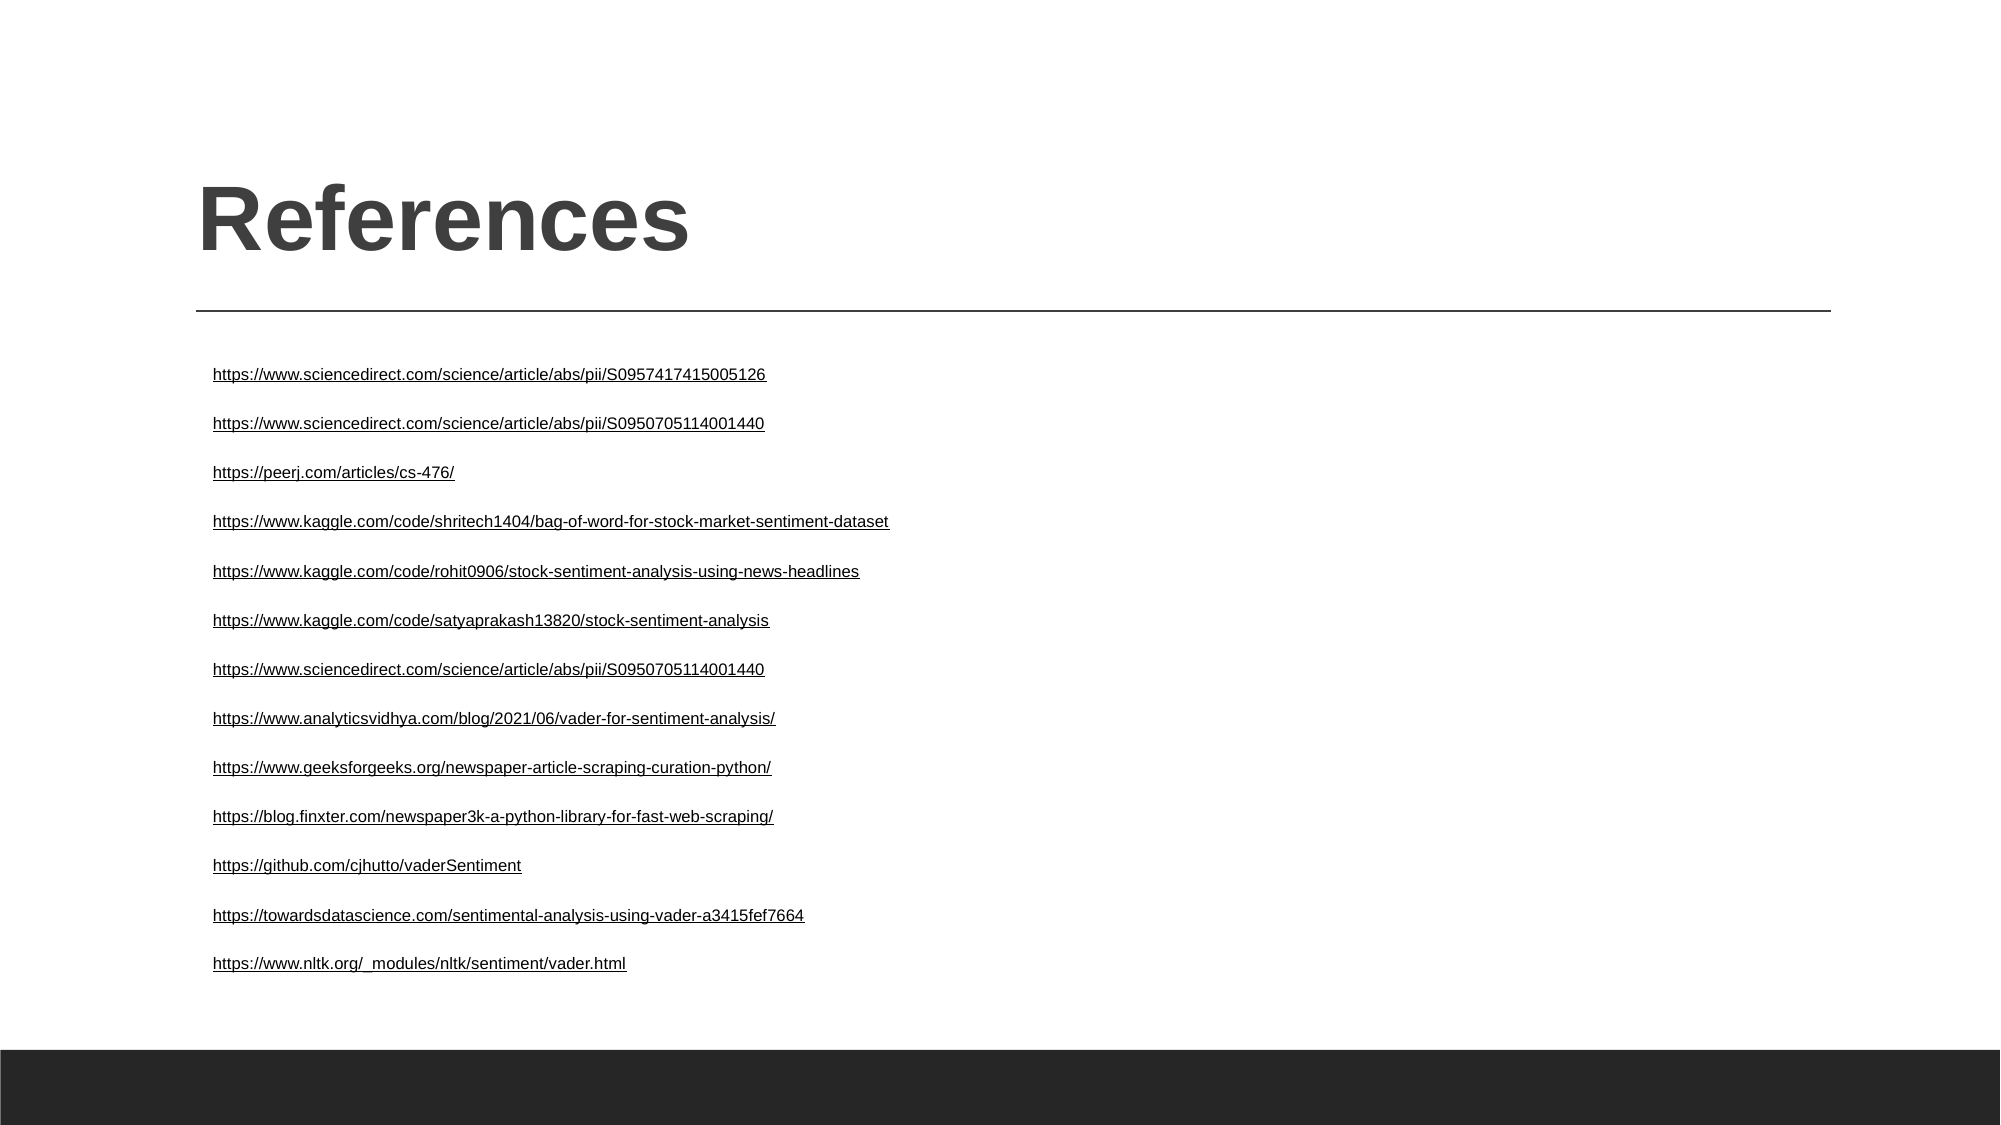

# References
https://www.sciencedirect.com/science/article/abs/pii/S0957417415005126
https://www.sciencedirect.com/science/article/abs/pii/S0950705114001440
https://peerj.com/articles/cs-476/
https://www.kaggle.com/code/shritech1404/bag-of-word-for-stock-market-sentiment-dataset
https://www.kaggle.com/code/rohit0906/stock-sentiment-analysis-using-news-headlines
https://www.kaggle.com/code/satyaprakash13820/stock-sentiment-analysis
https://www.sciencedirect.com/science/article/abs/pii/S0950705114001440
https://www.analyticsvidhya.com/blog/2021/06/vader-for-sentiment-analysis/
https://www.geeksforgeeks.org/newspaper-article-scraping-curation-python/
https://blog.finxter.com/newspaper3k-a-python-library-for-fast-web-scraping/
https://github.com/cjhutto/vaderSentiment
https://towardsdatascience.com/sentimental-analysis-using-vader-a3415fef7664
https://www.nltk.org/_modules/nltk/sentiment/vader.html